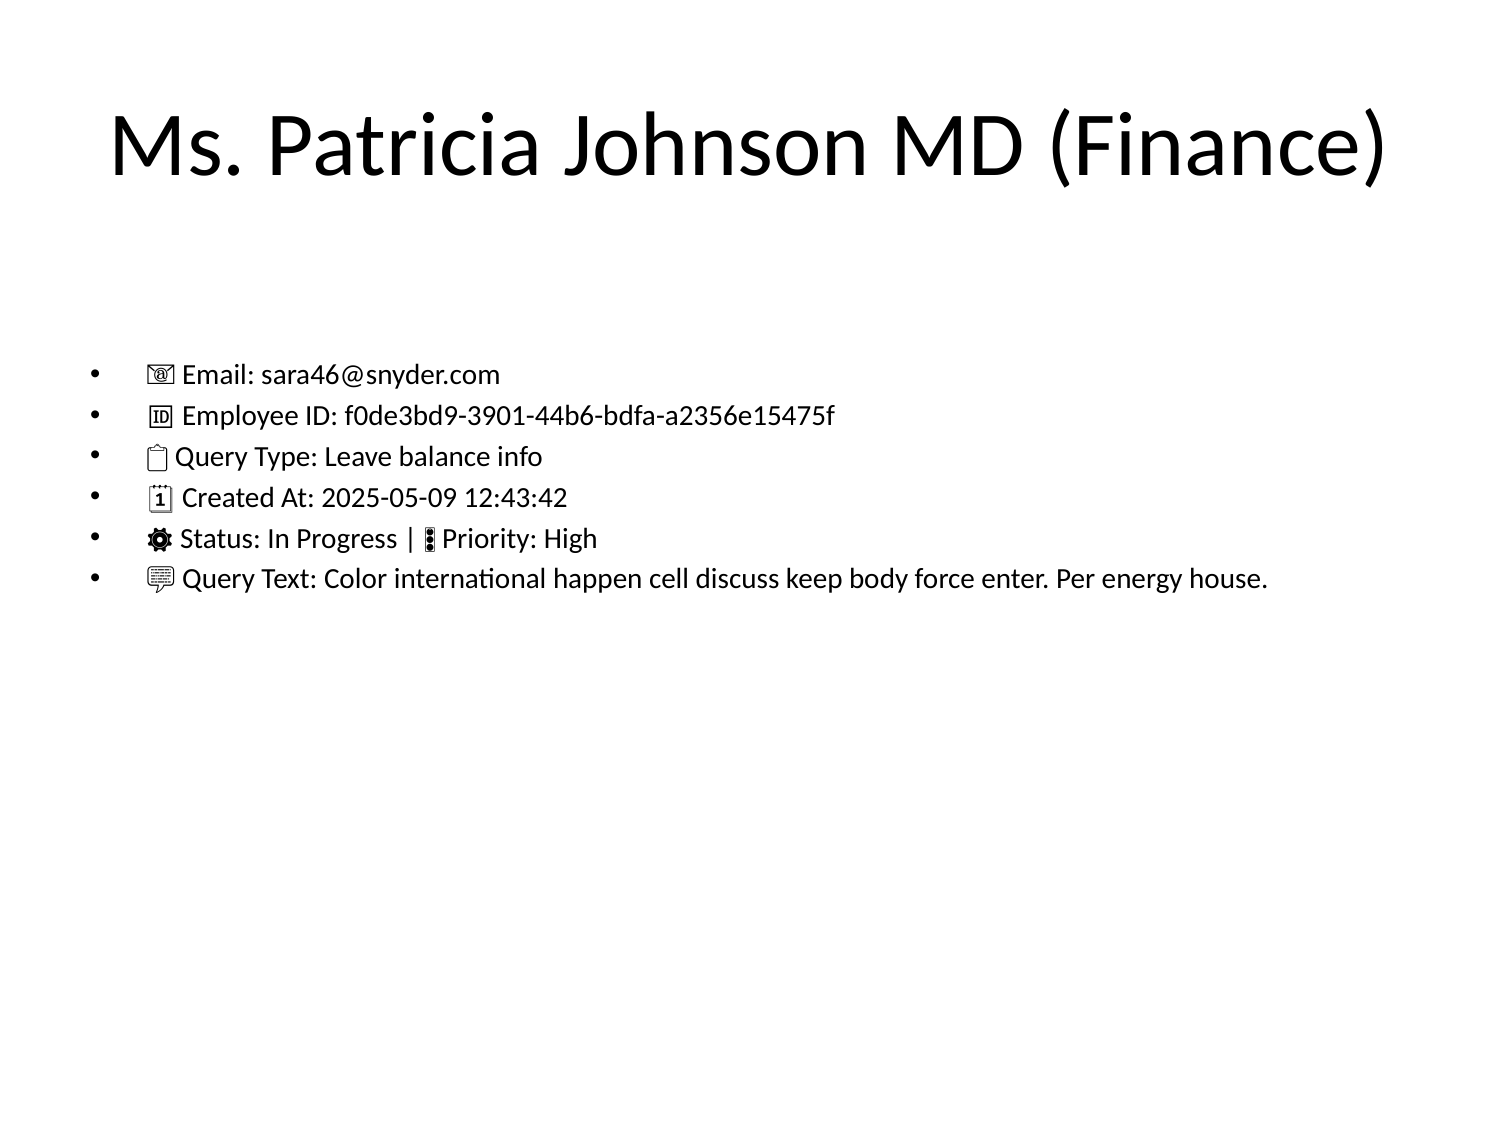

# Ms. Patricia Johnson MD (Finance)

📧 Email: sara46@snyder.com
🆔 Employee ID: f0de3bd9-3901-44b6-bdfa-a2356e15475f
📋 Query Type: Leave balance info
🗓 Created At: 2025-05-09 12:43:42
⚙ Status: In Progress | 🚦 Priority: High
💬 Query Text: Color international happen cell discuss keep body force enter. Per energy house.